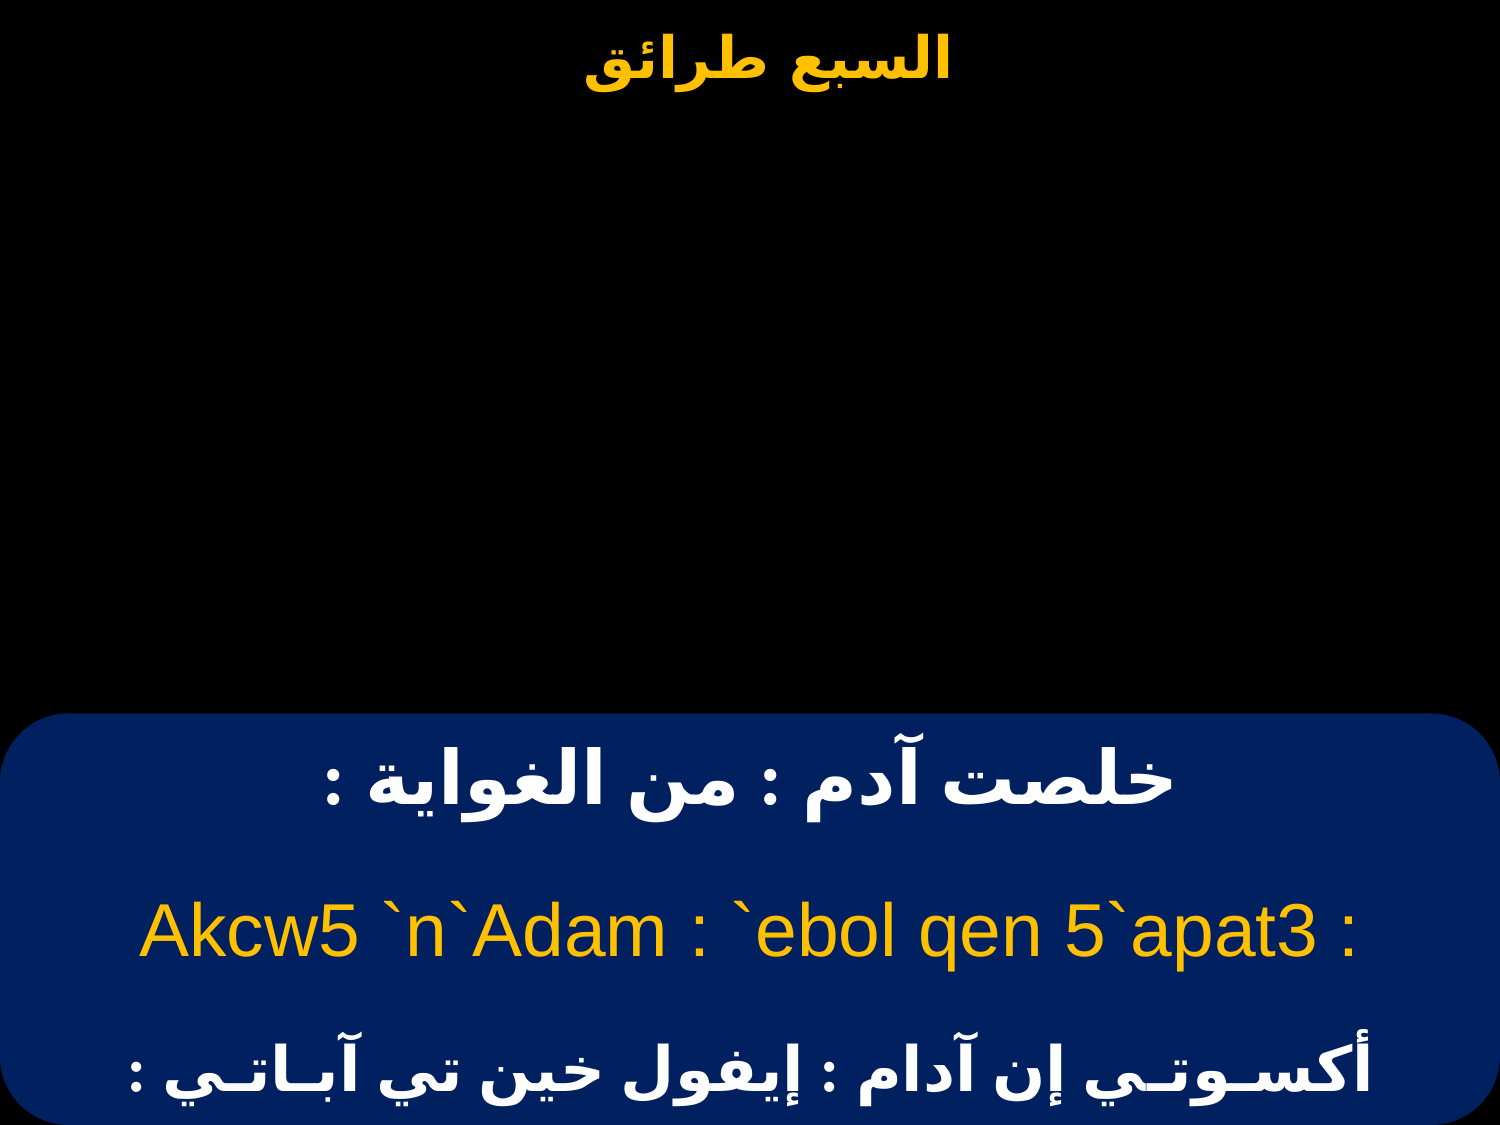

# خلصت آدم : من الغواية :
Akcw5 `n`Adam : `ebol qen 5`apat3 :
أكسـوتـي إن آدام : إيفول خين تي آبـاتـي :